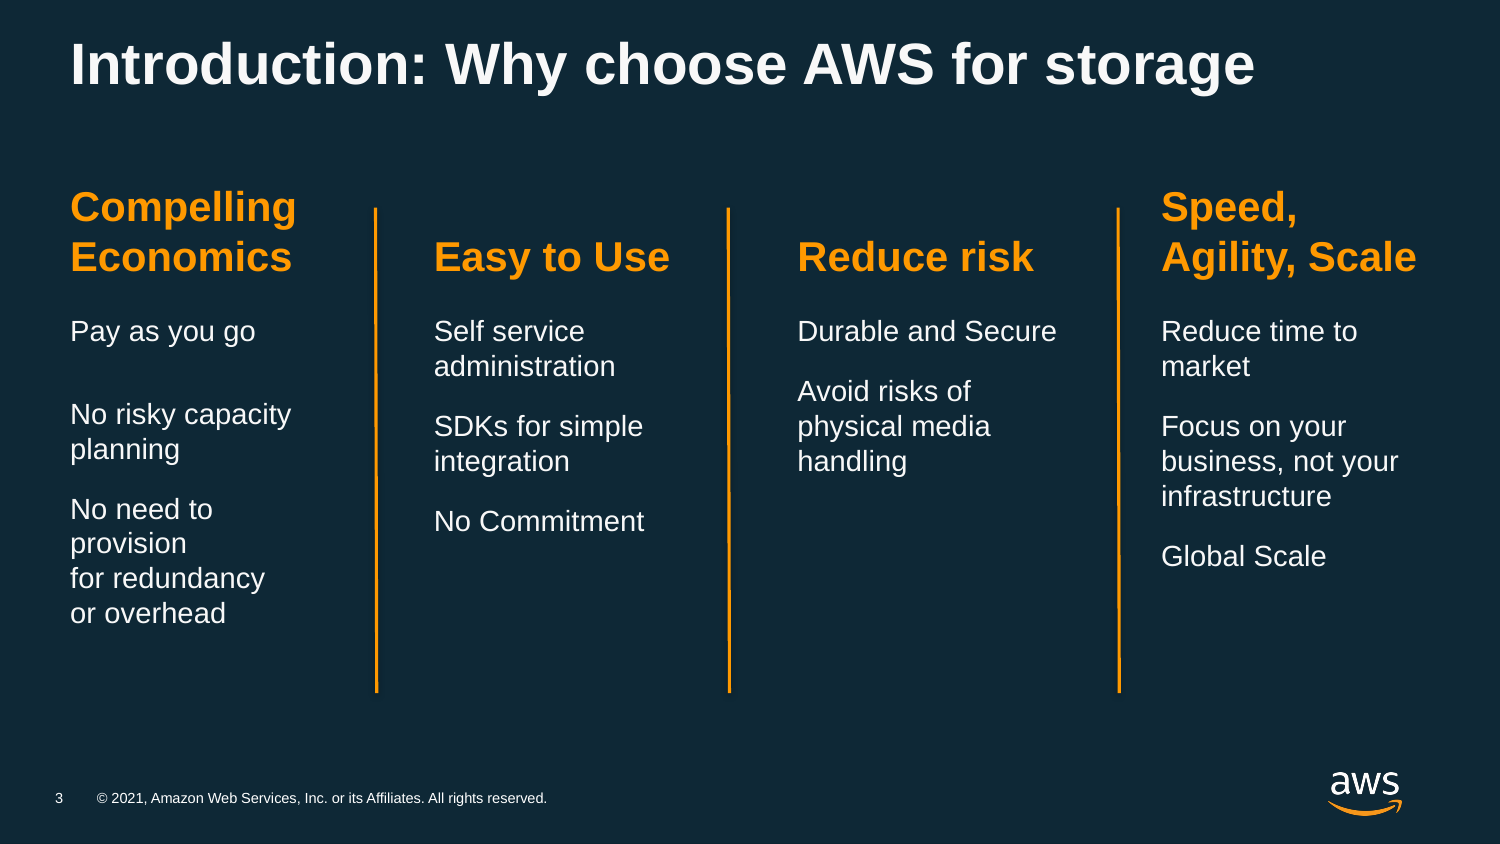

# Introduction: Why choose AWS for storage
Compelling Economics
Speed,   Agility, Scale
Easy to Use
Reduce risk
Pay as you go
No risky capacity planning
No need to provision
for redundancy
or overhead
Durable and Secure
Avoid risks of physical media handling
Self service administration
SDKs for simple integration
No Commitment
Reduce time to market
Focus on your business, not your infrastructure
Global Scale